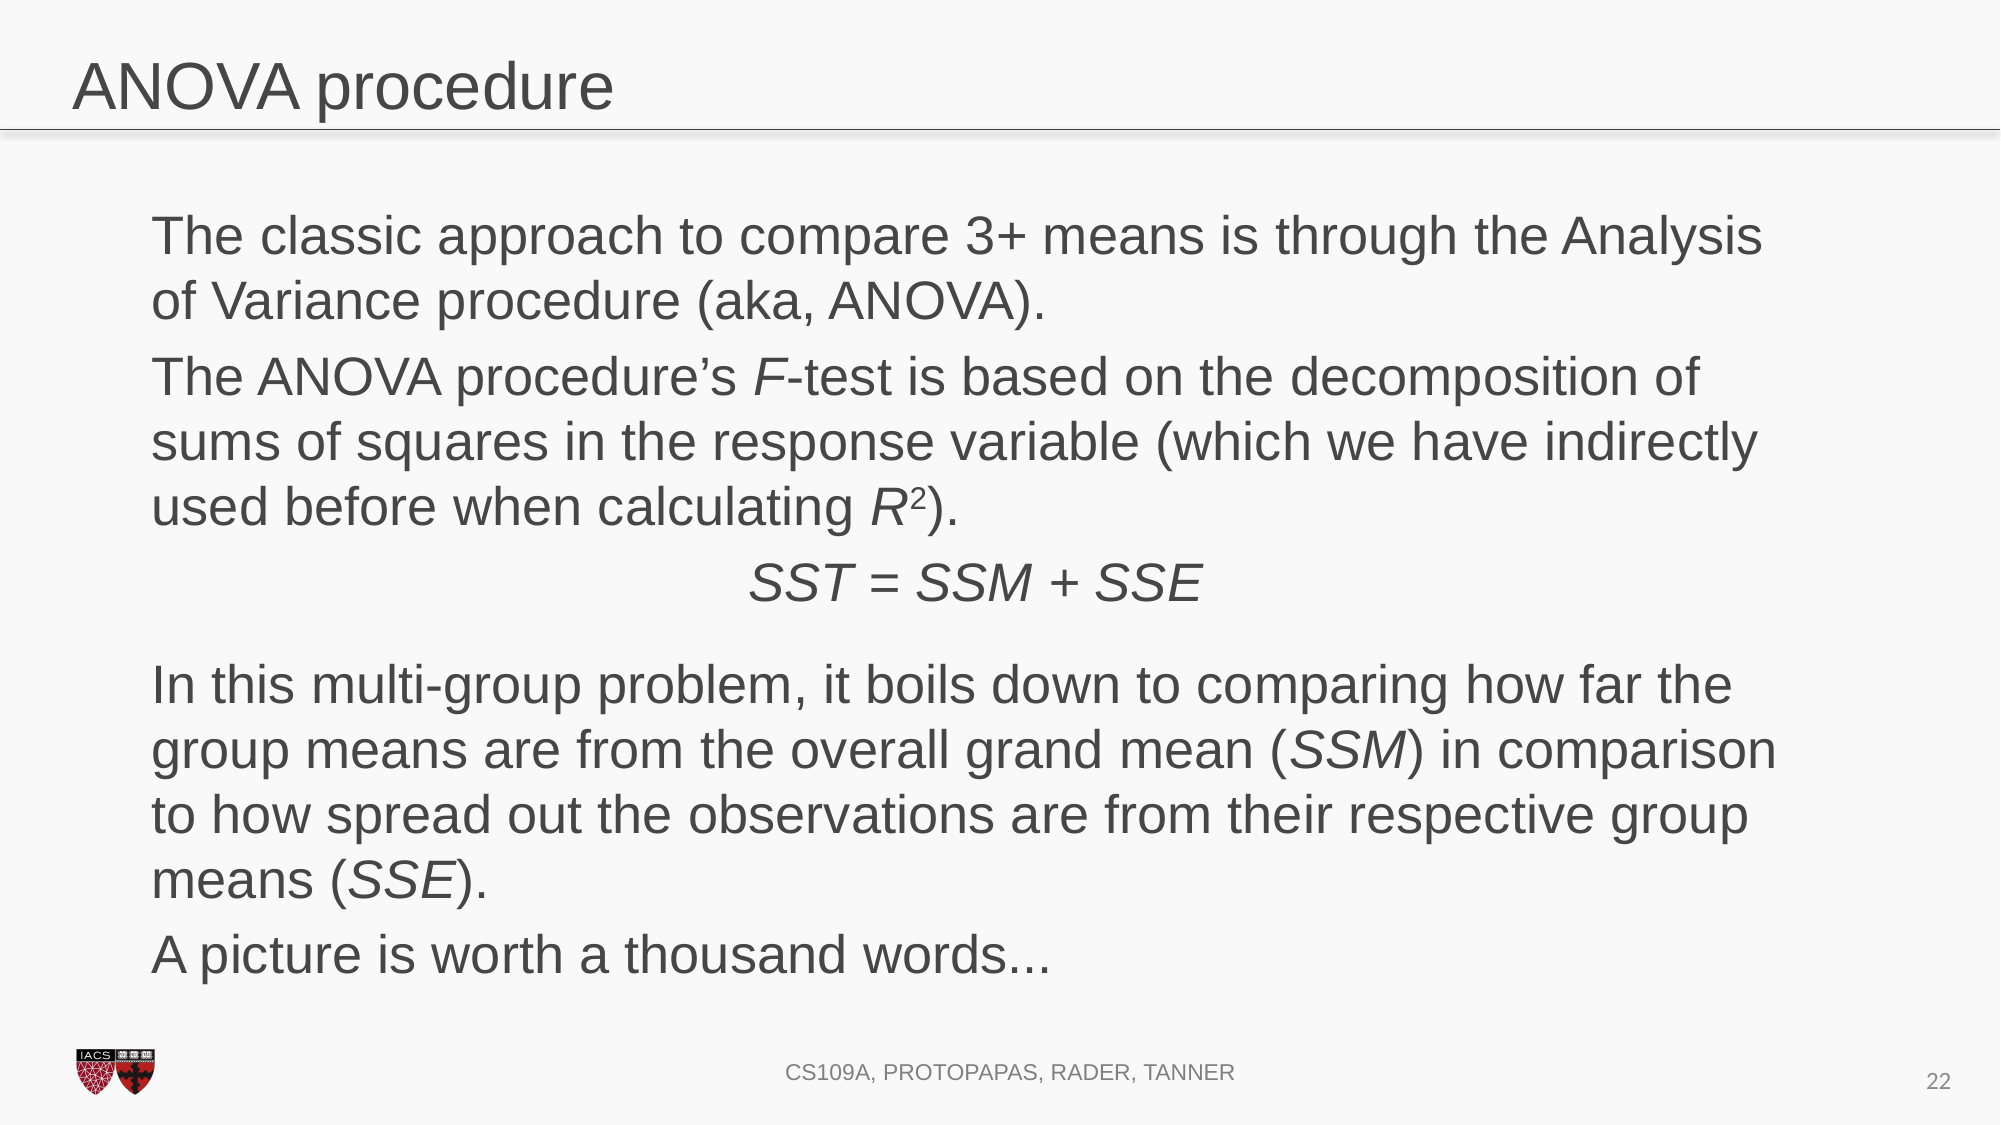

# ANOVA procedure
The classic approach to compare 3+ means is through the Analysis of Variance procedure (aka, ANOVA).
The ANOVA procedure’s F-test is based on the decomposition of sums of squares in the response variable (which we have indirectly used before when calculating R2).
SST = SSM + SSE

In this multi-group problem, it boils down to comparing how far the group means are from the overall grand mean (SSM) in comparison to how spread out the observations are from their respective group means (SSE).
A picture is worth a thousand words...

22